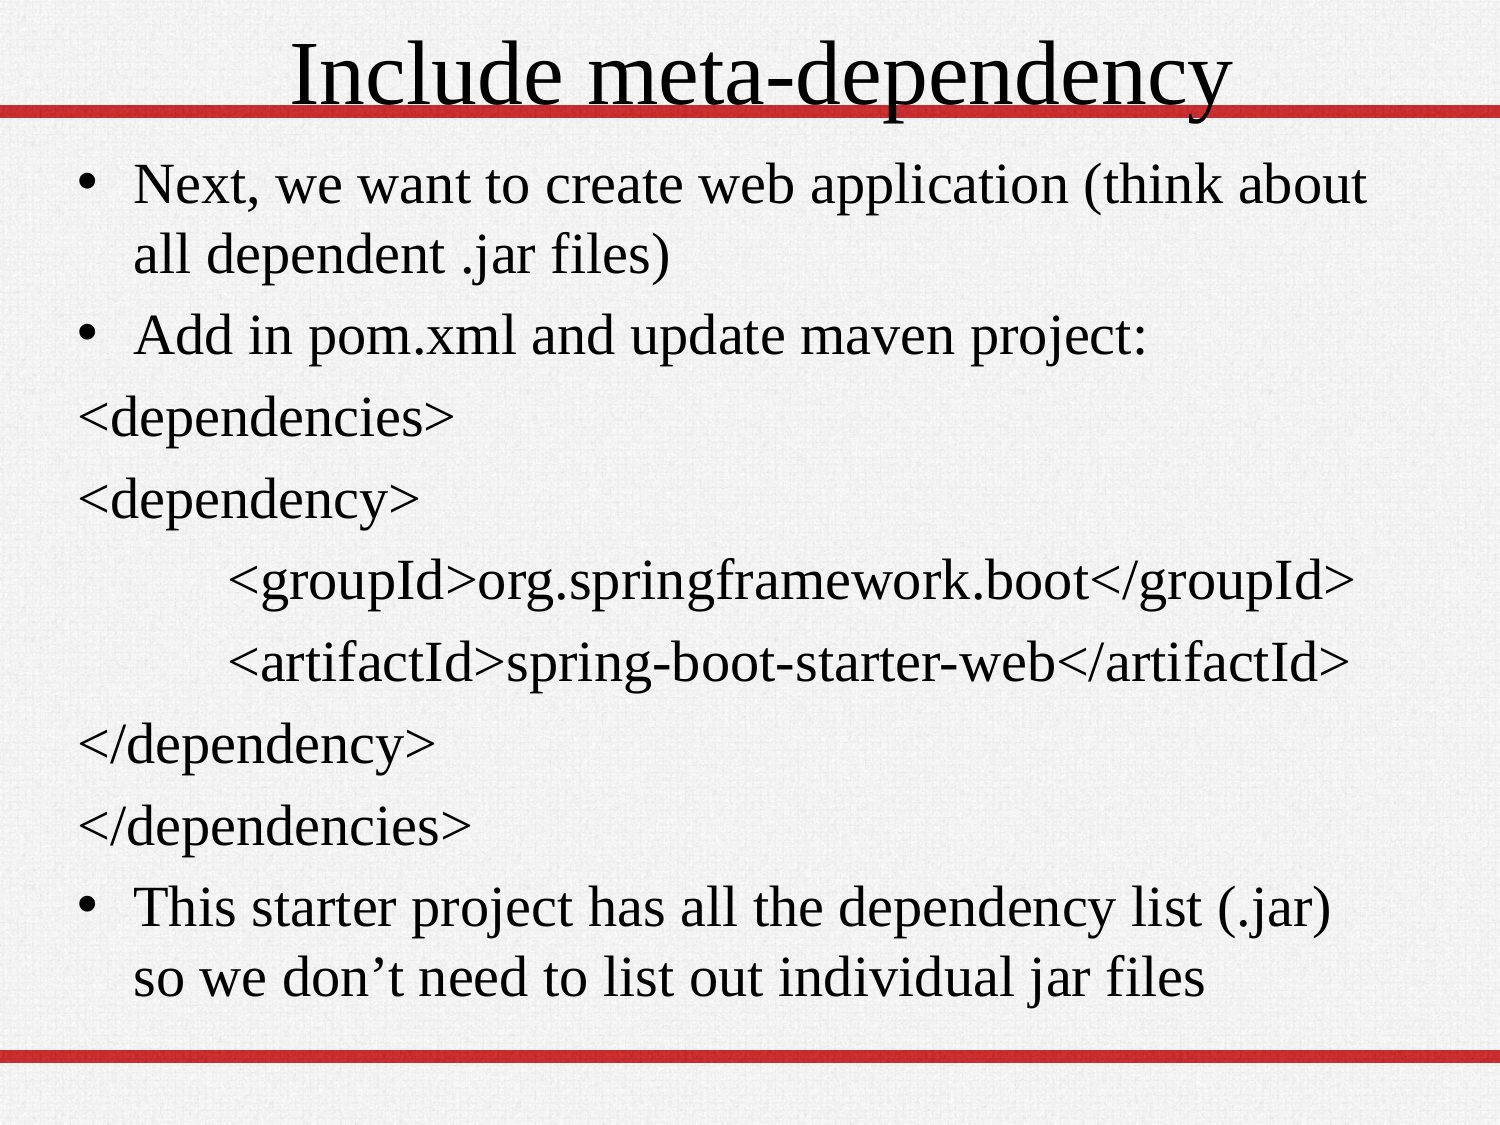

# Include meta-dependency
Next, we want to create web application (think about all dependent .jar files)
Add in pom.xml and update maven project:
<dependencies>
<dependency>
	<groupId>org.springframework.boot</groupId>
	<artifactId>spring-boot-starter-web</artifactId>
</dependency>
</dependencies>
This starter project has all the dependency list (.jar) so we don’t need to list out individual jar files
18